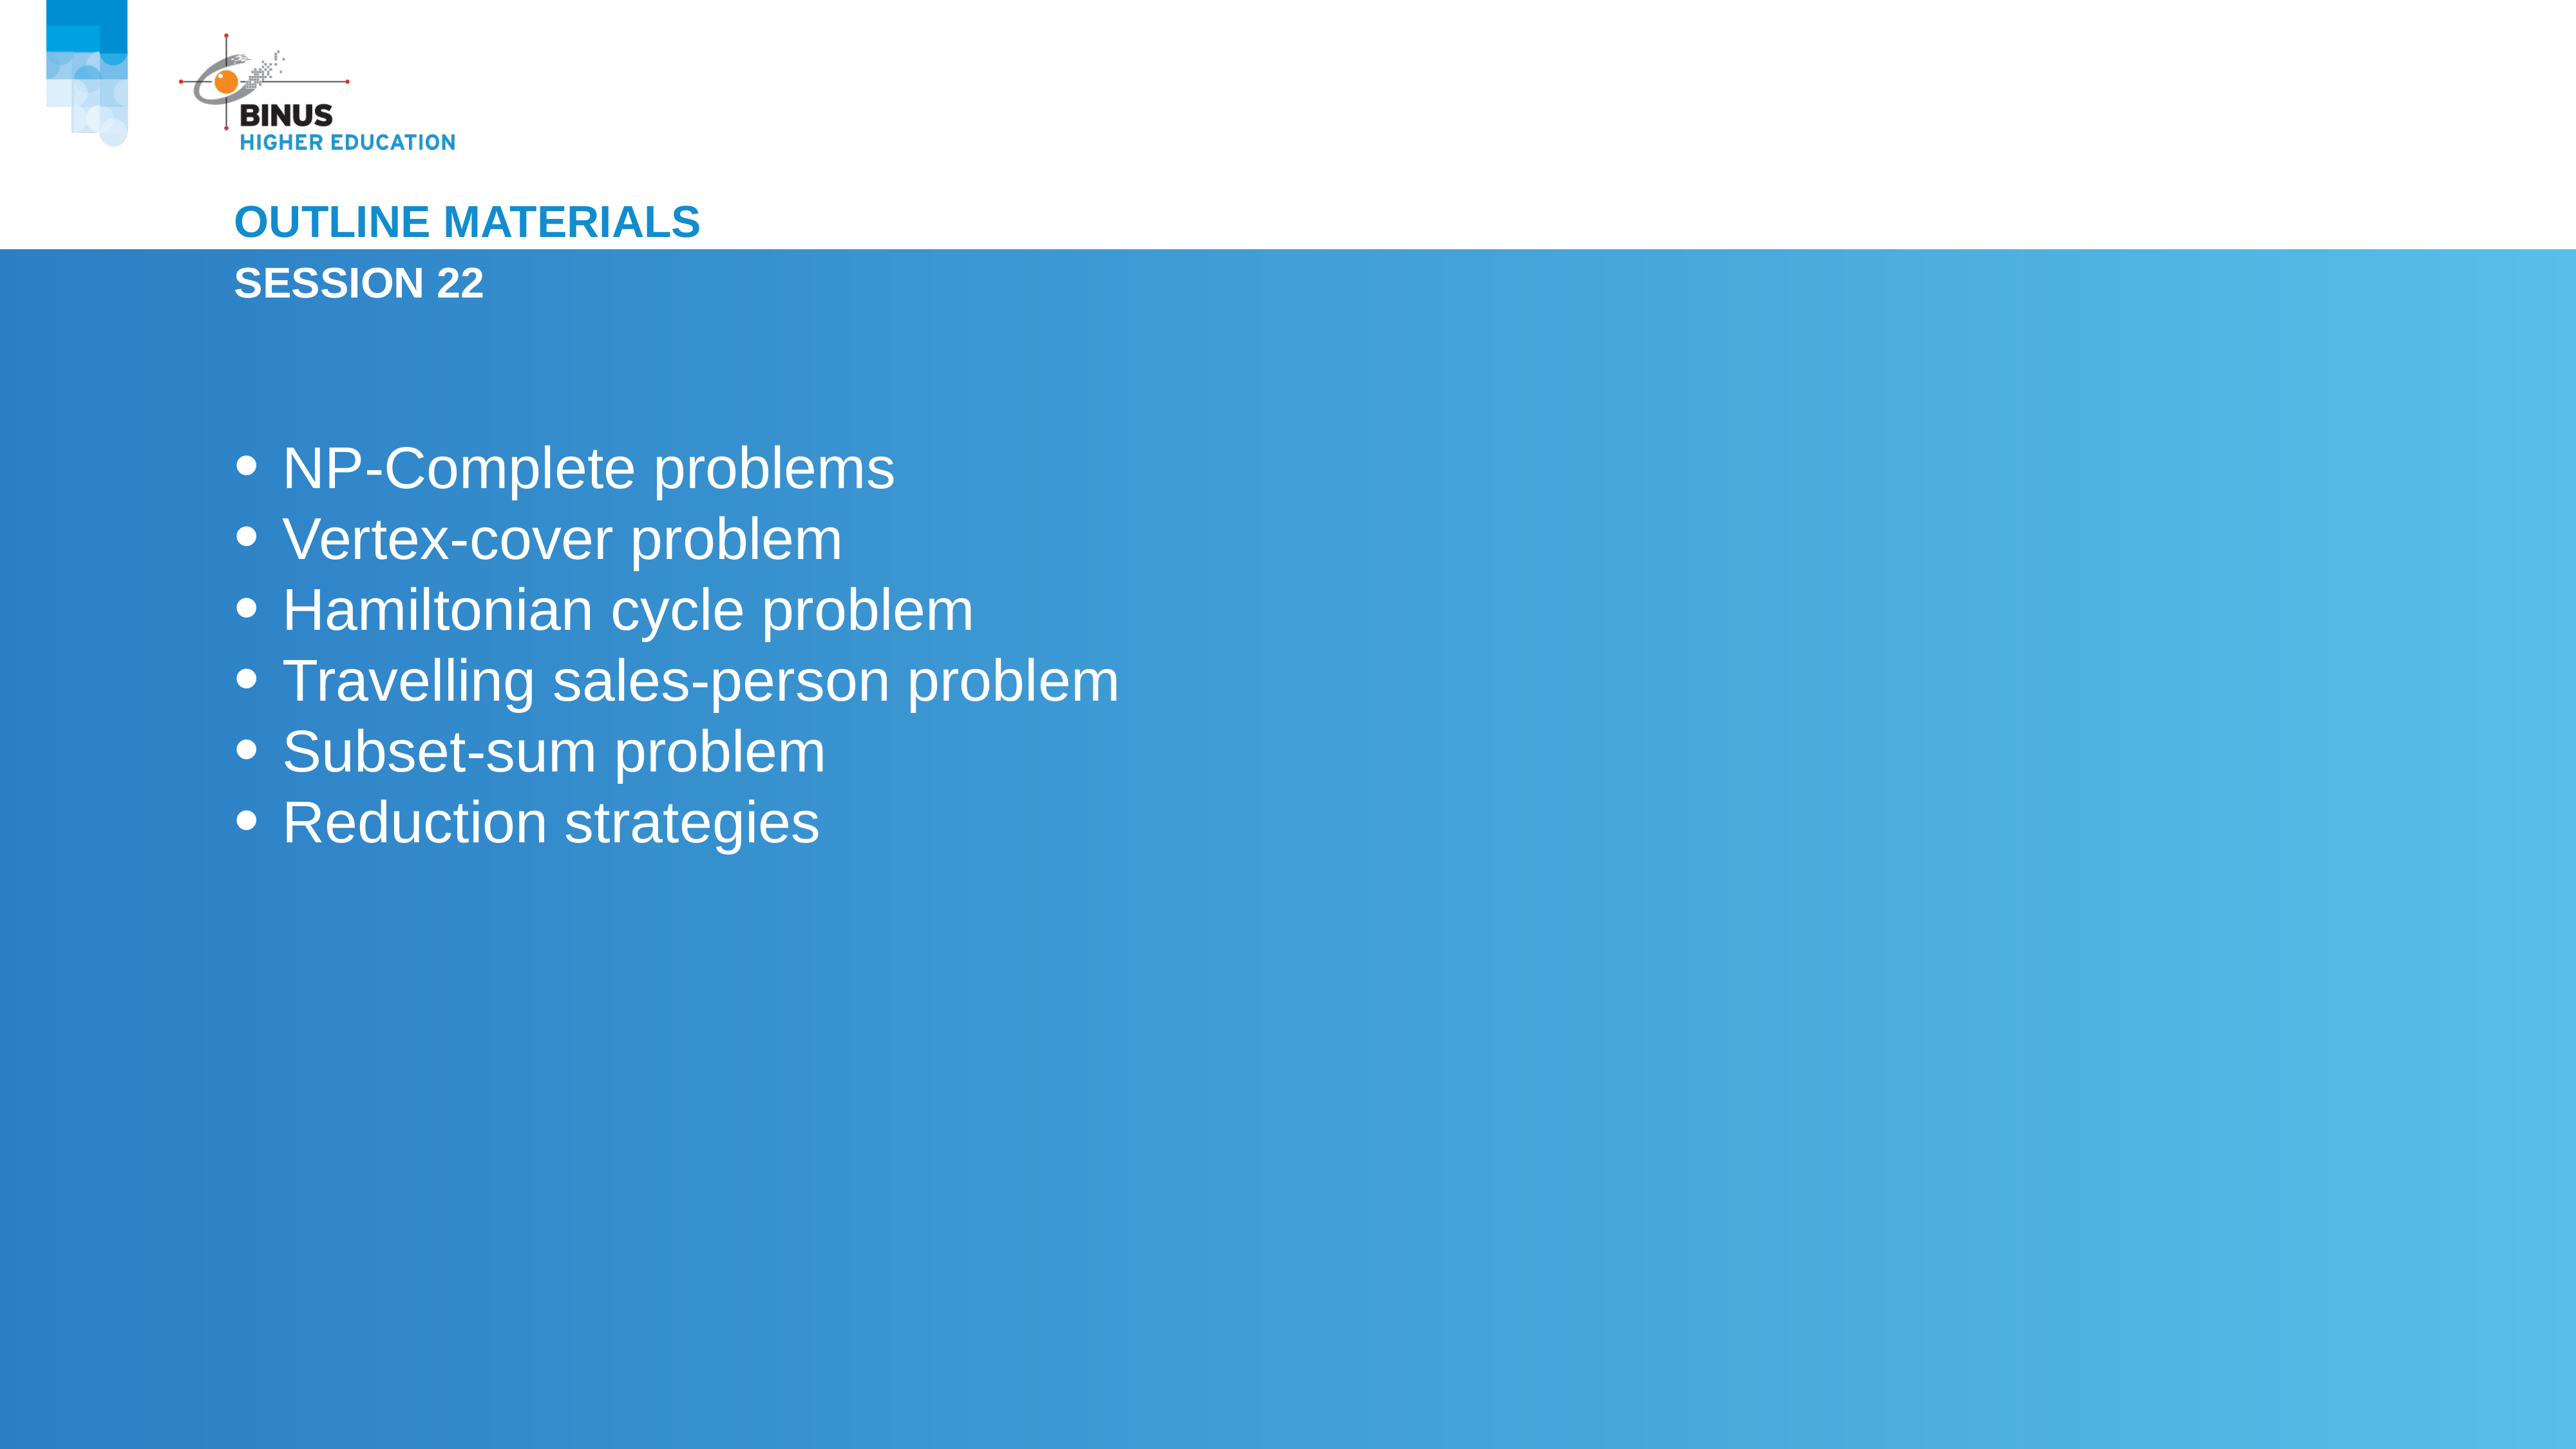

# Outline Materials
Session 22
NP-Complete problems
Vertex-cover problem
Hamiltonian cycle problem
Travelling sales-person problem
Subset-sum problem
Reduction strategies